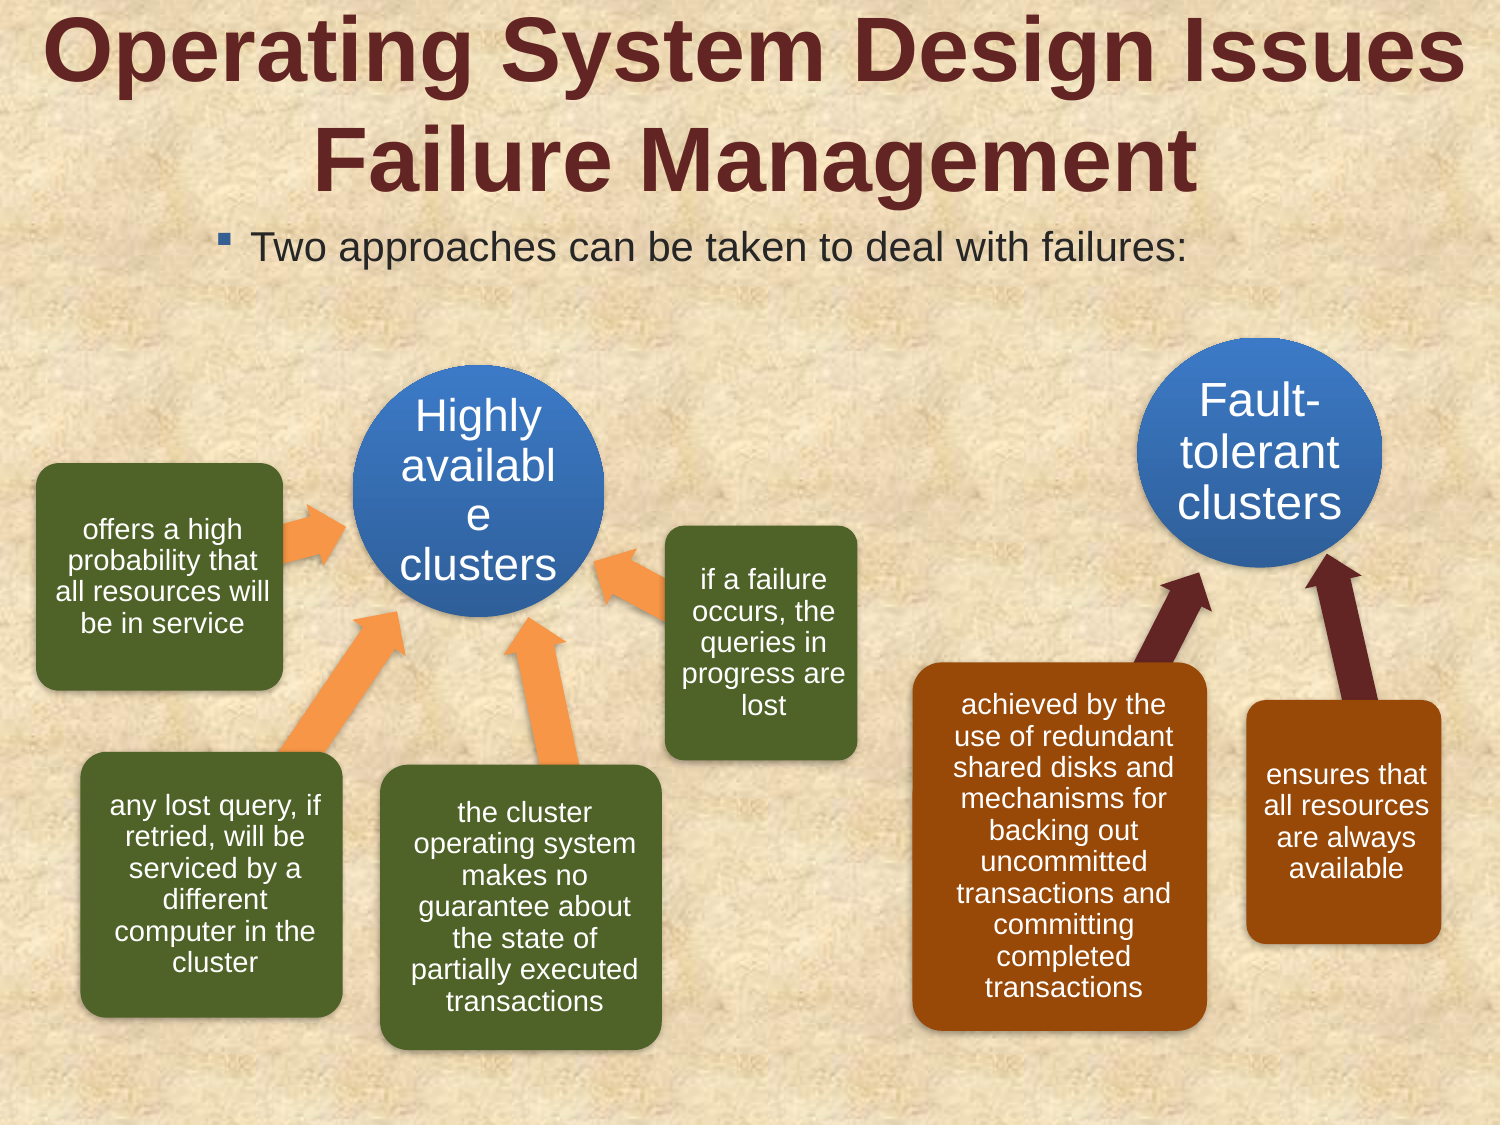

# Operating System Design Issues Failure Management
Fault-tolerant clusters
ensures that all resources are always available
achieved by the use of redundant shared disks and mechanisms for backing out uncommitted transactions and committing completed transactions
Highly available clusters
if a failure occurs, the queries in progress are lost
any lost query, if retried, will be serviced by a different computer in the cluster
the cluster operating system makes no guarantee about the state of partially executed transactions
offers a high probability that all resources will be in service
Two approaches can be taken to deal with failures: